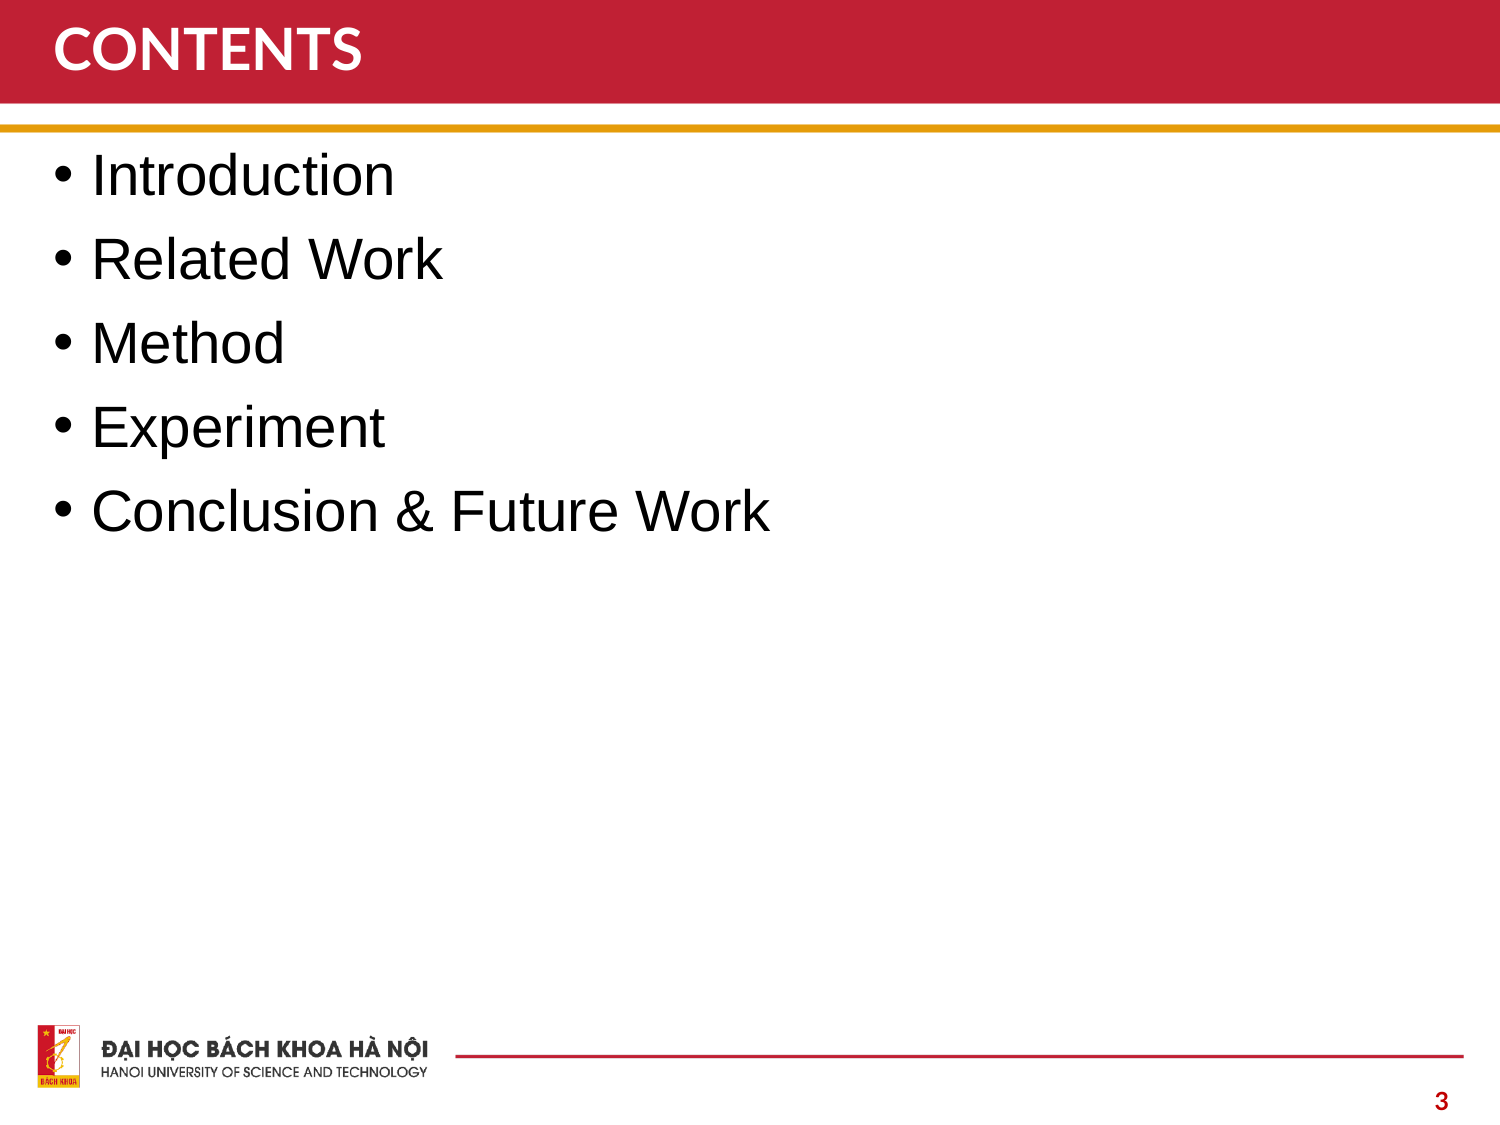

# CONTENTS
Introduction
Related Work
Method
Experiment
Conclusion & Future Work
3